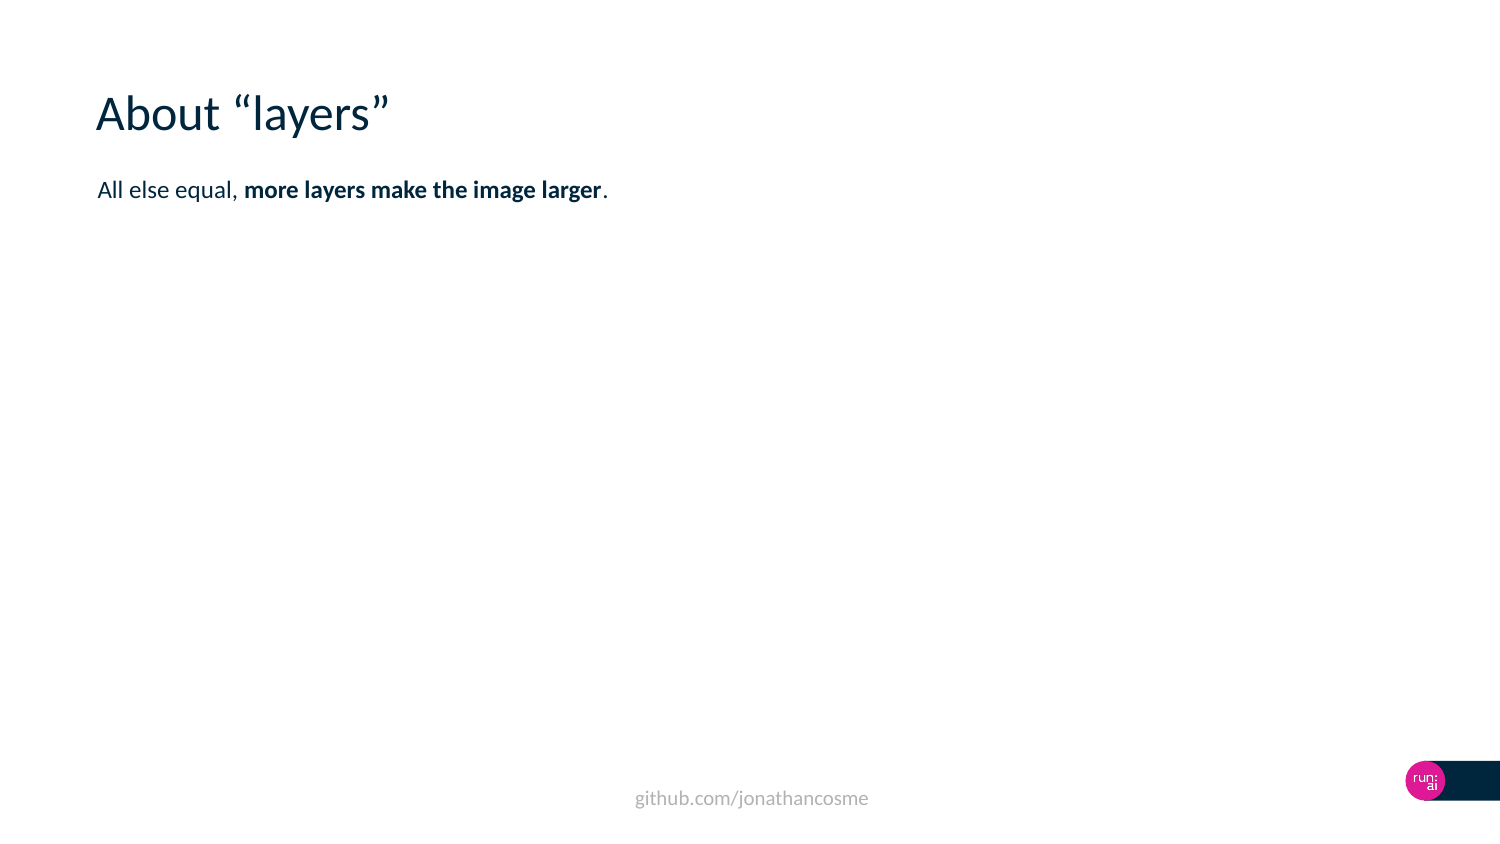

# About “layers”
All else equal, more layers make the image larger.